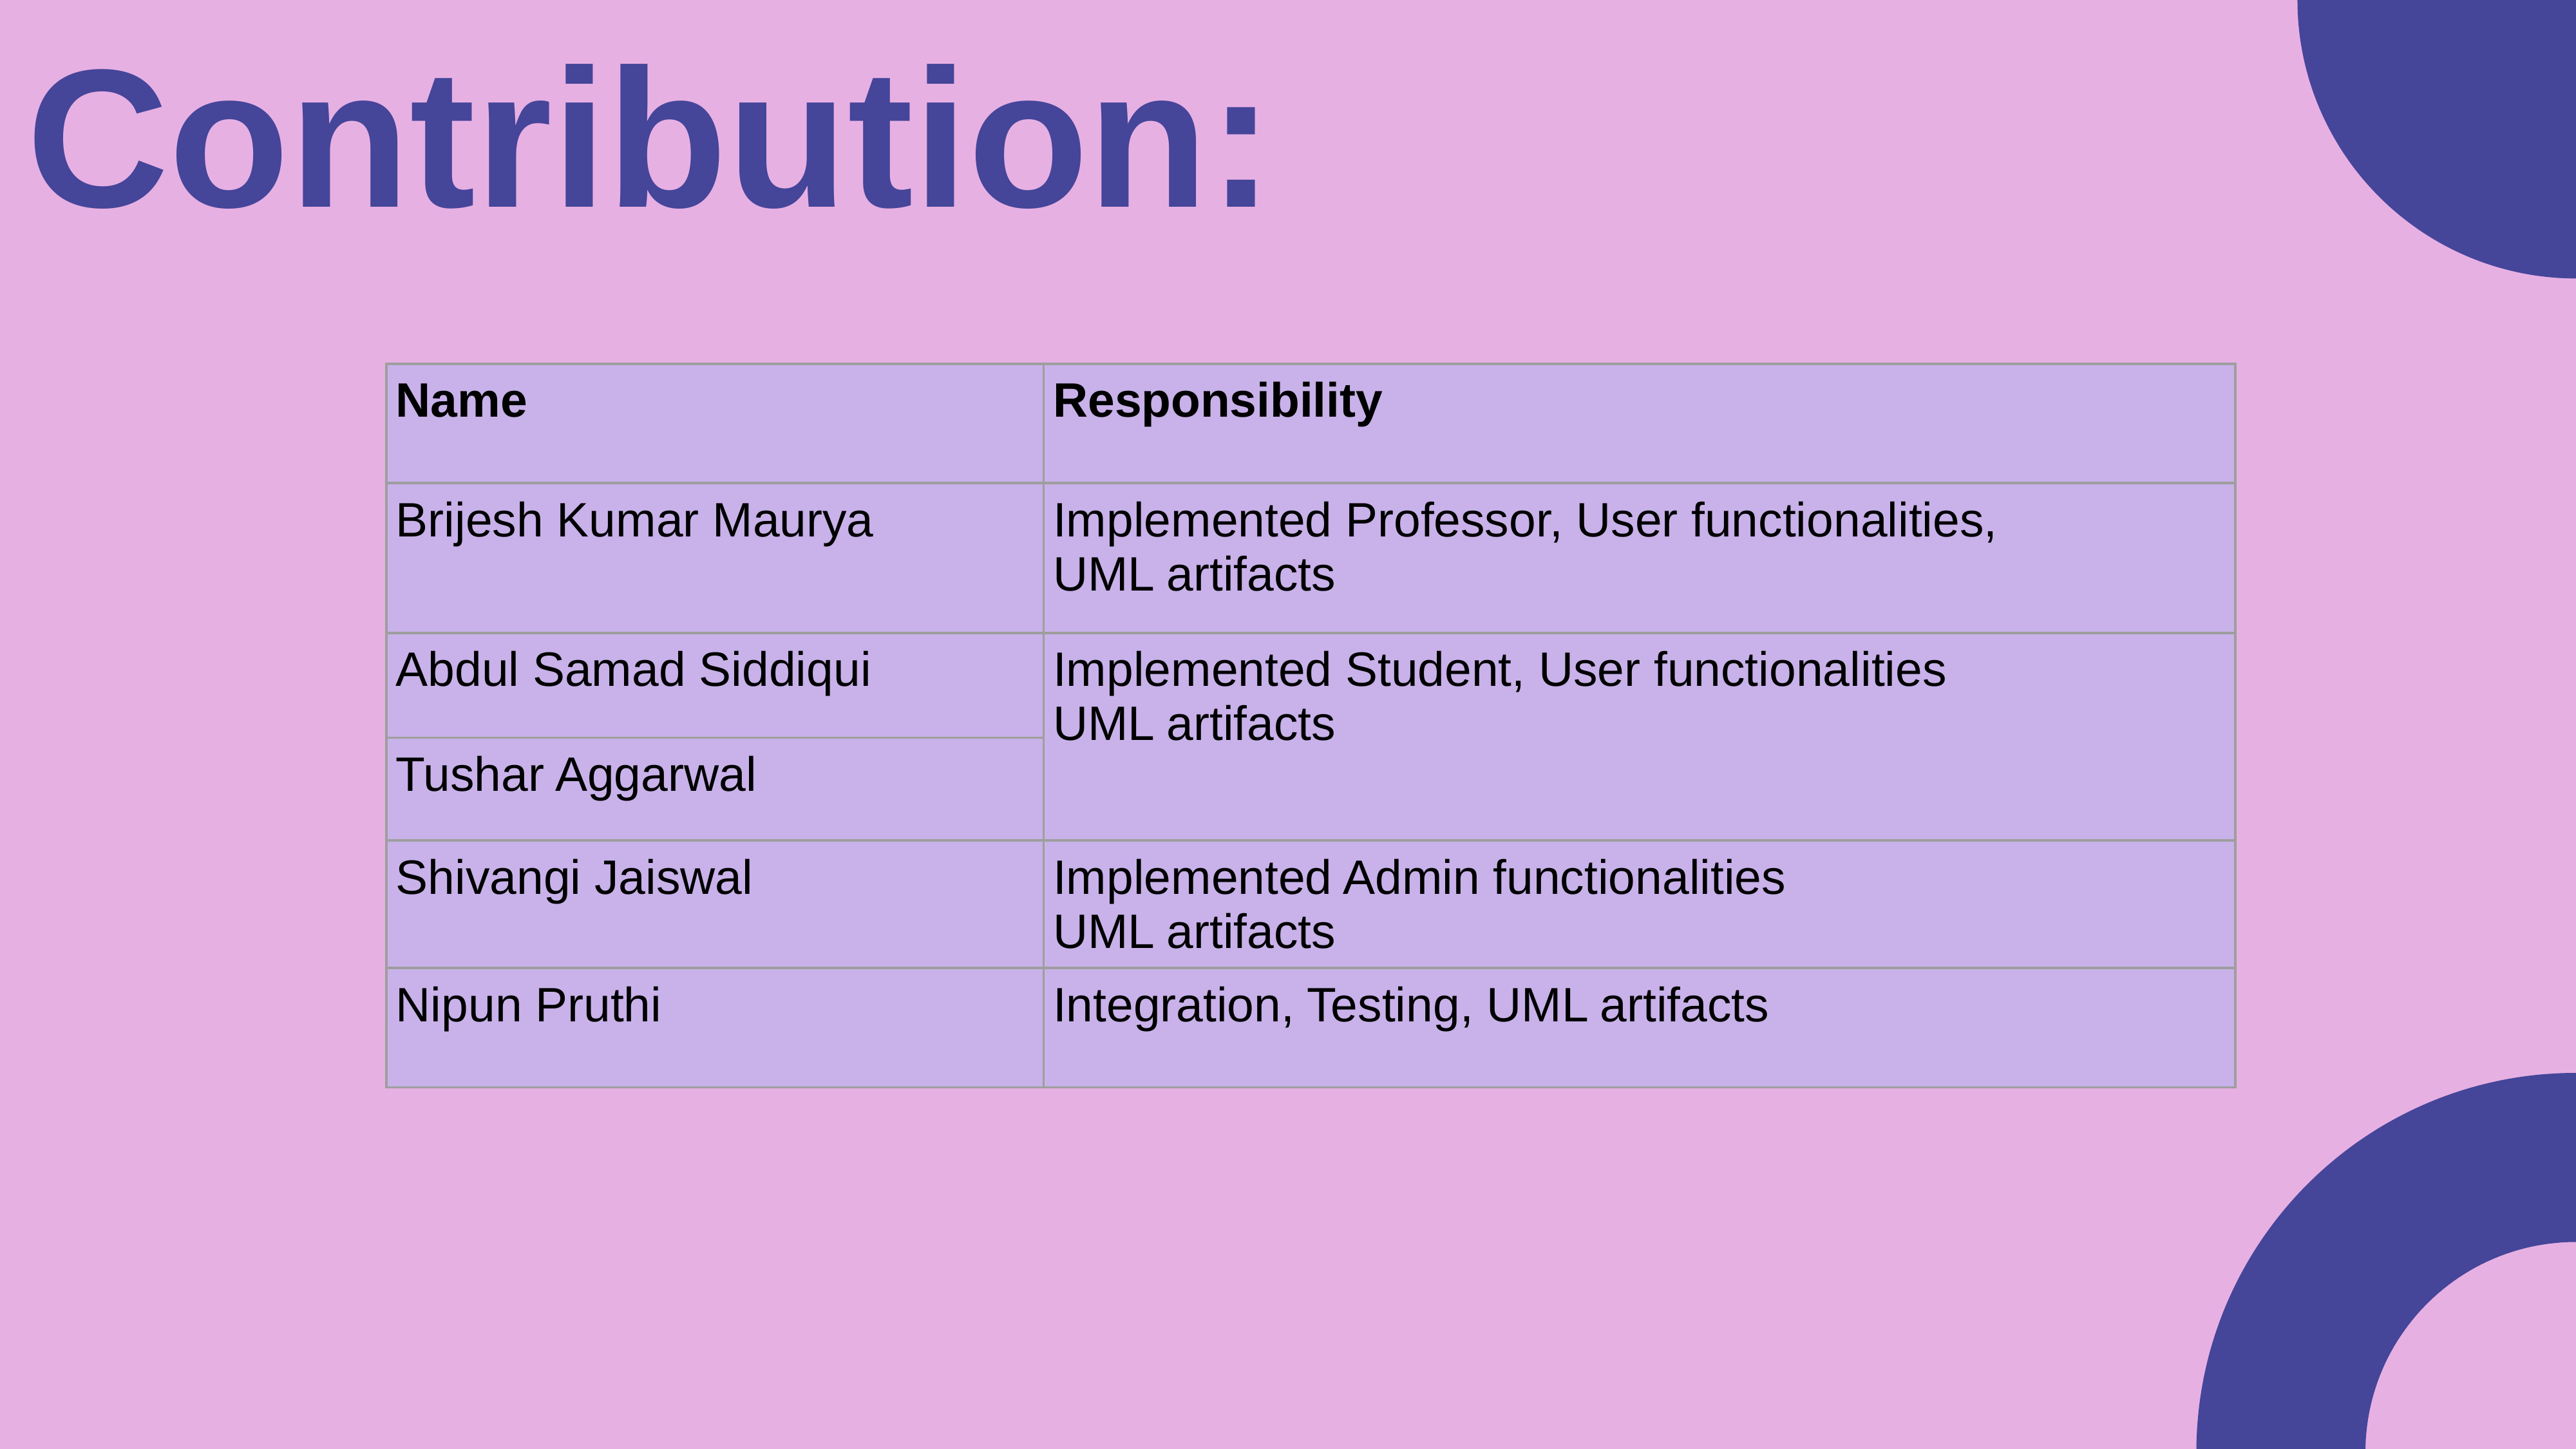

# Contribution:
| Name | Responsibility |
| --- | --- |
| Brijesh Kumar Maurya | Implemented Professor, User functionalities, UML artifacts |
| Abdul Samad Siddiqui | Implemented Student, User functionalities UML artifacts |
| Tushar Aggarwal |  |
| Shivangi Jaiswal | Implemented Admin functionalities UML artifacts |
| Nipun Pruthi | Integration, Testing, UML artifacts |